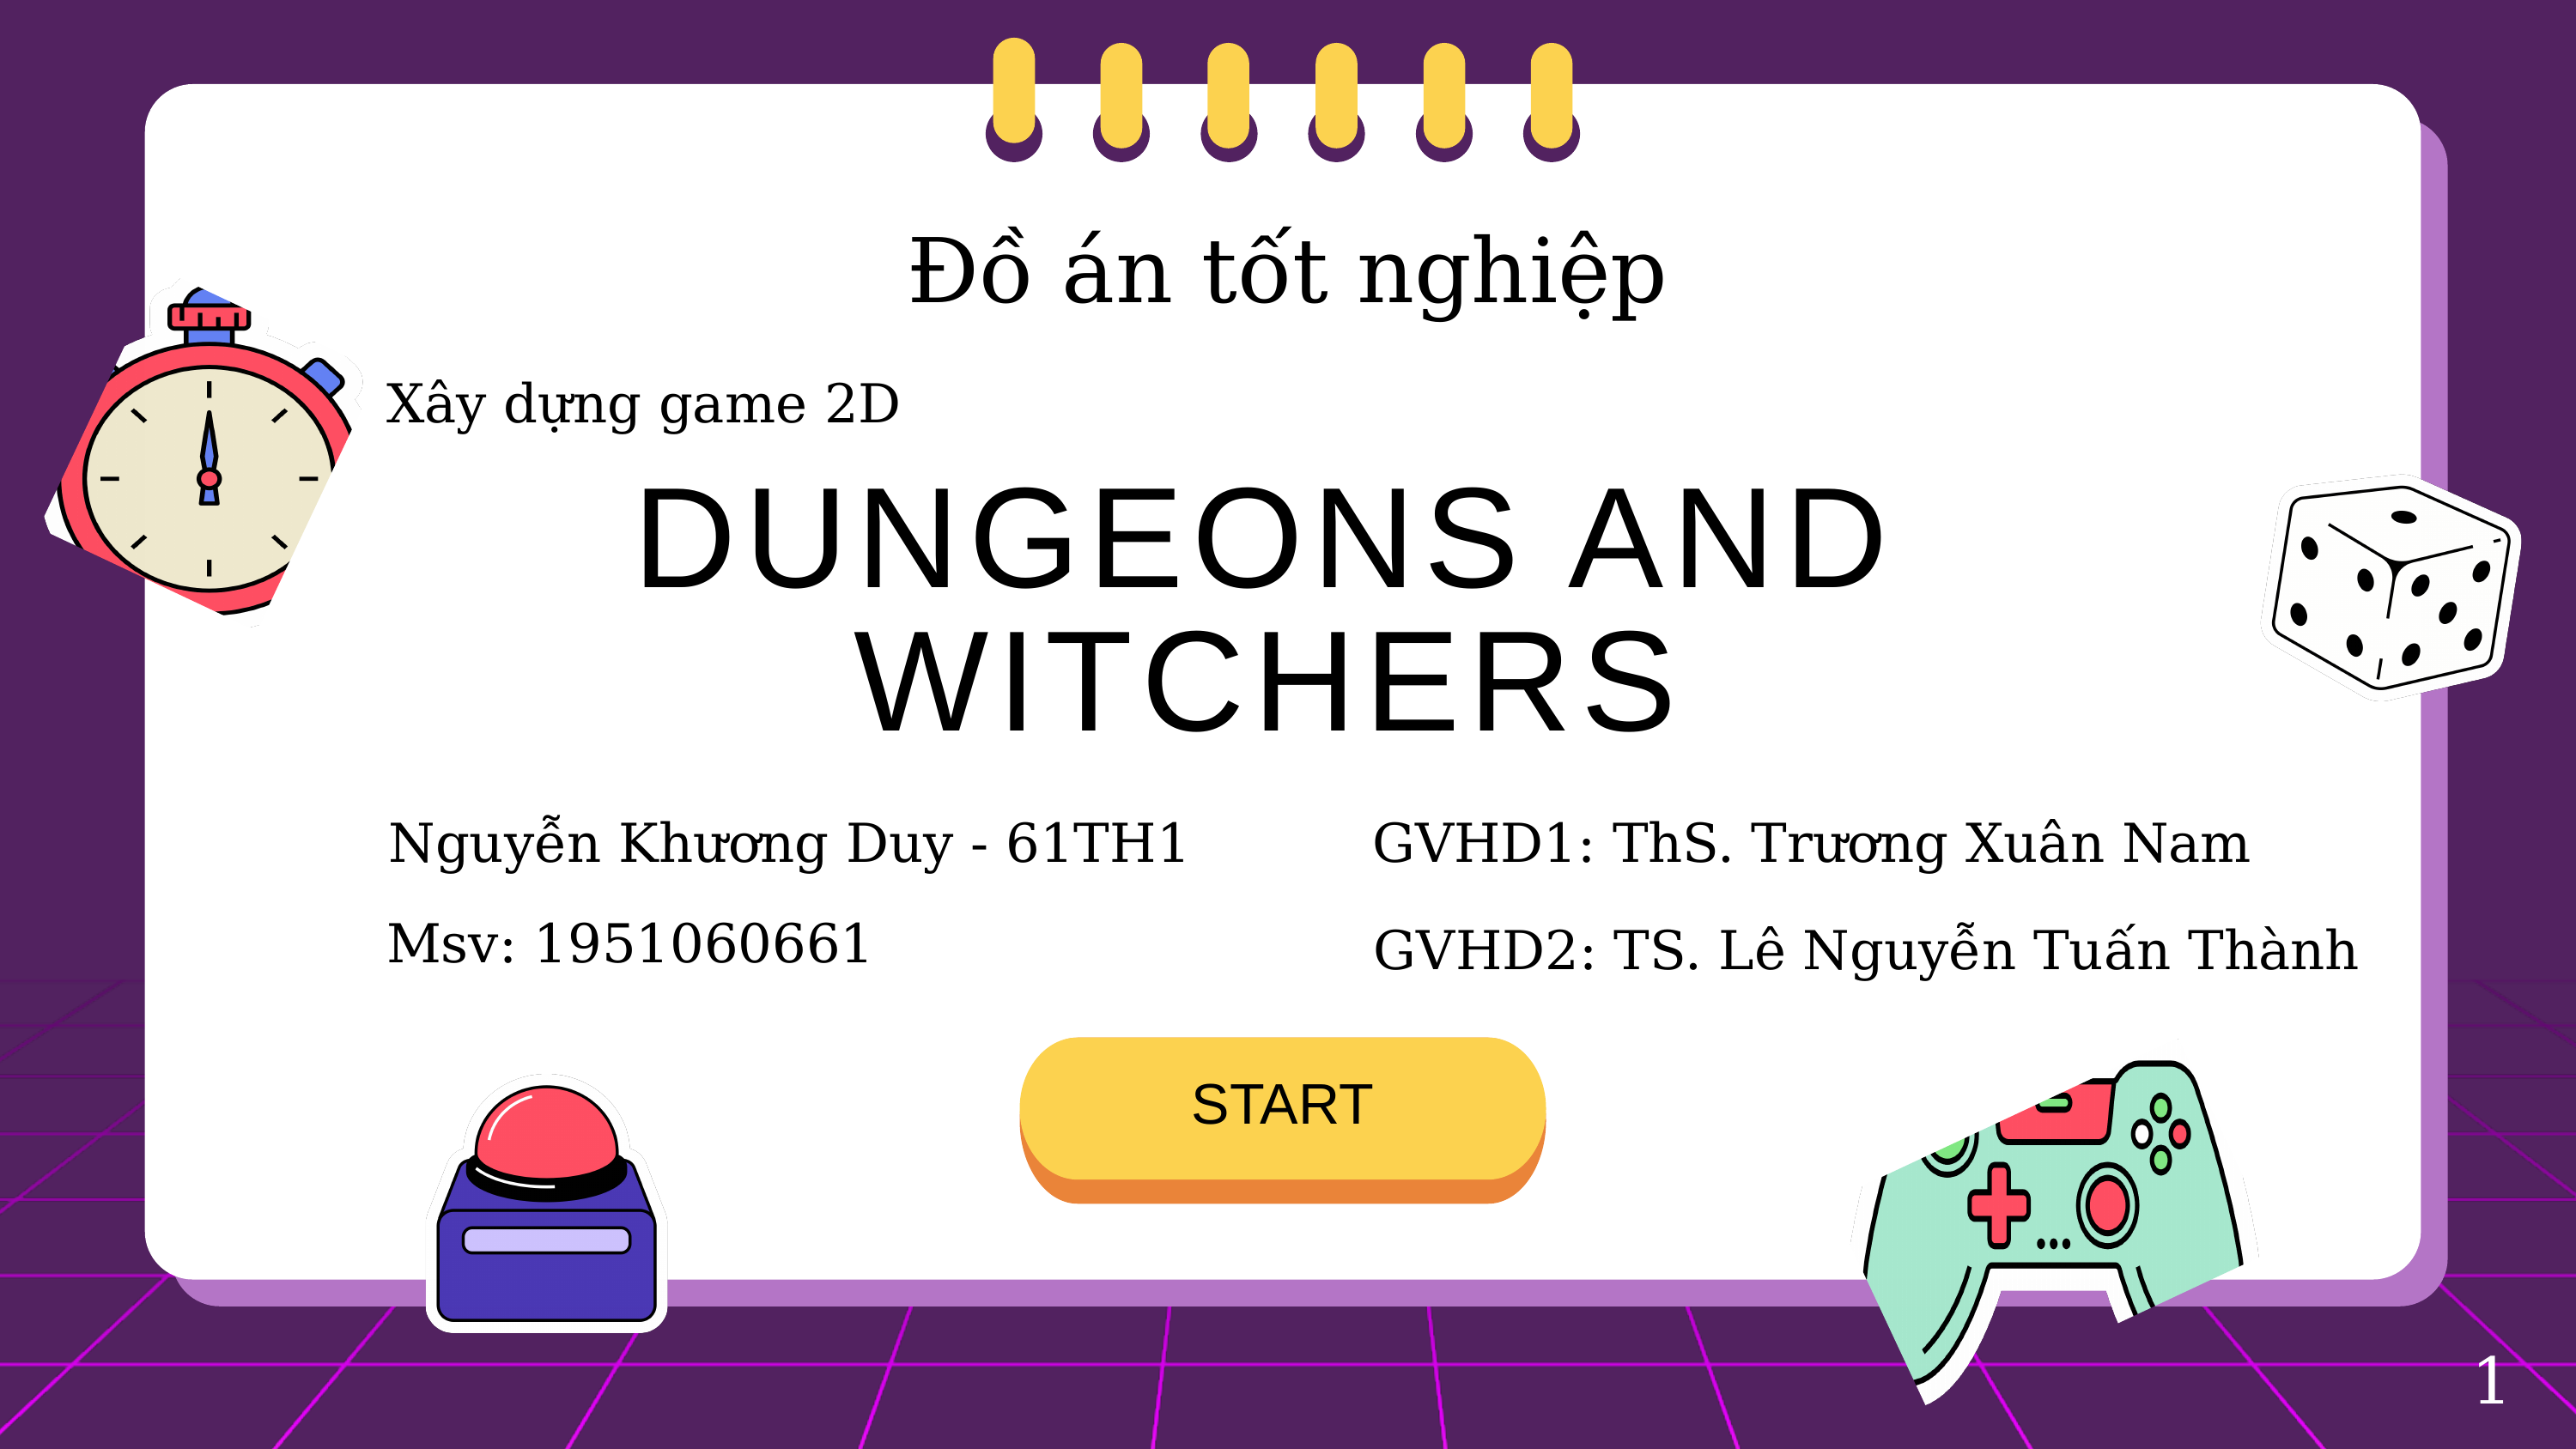

Đồ án tốt nghiệp

Xây dựng game 2D
DUNGEONS AND WITCHERS

Nguyễn Khương Duy - 61TH1
GVHD1: ThS. Trương Xuân Nam
Msv: 1951060661
GVHD2: TS. Lê Nguyễn Tuấn Thành

START

1